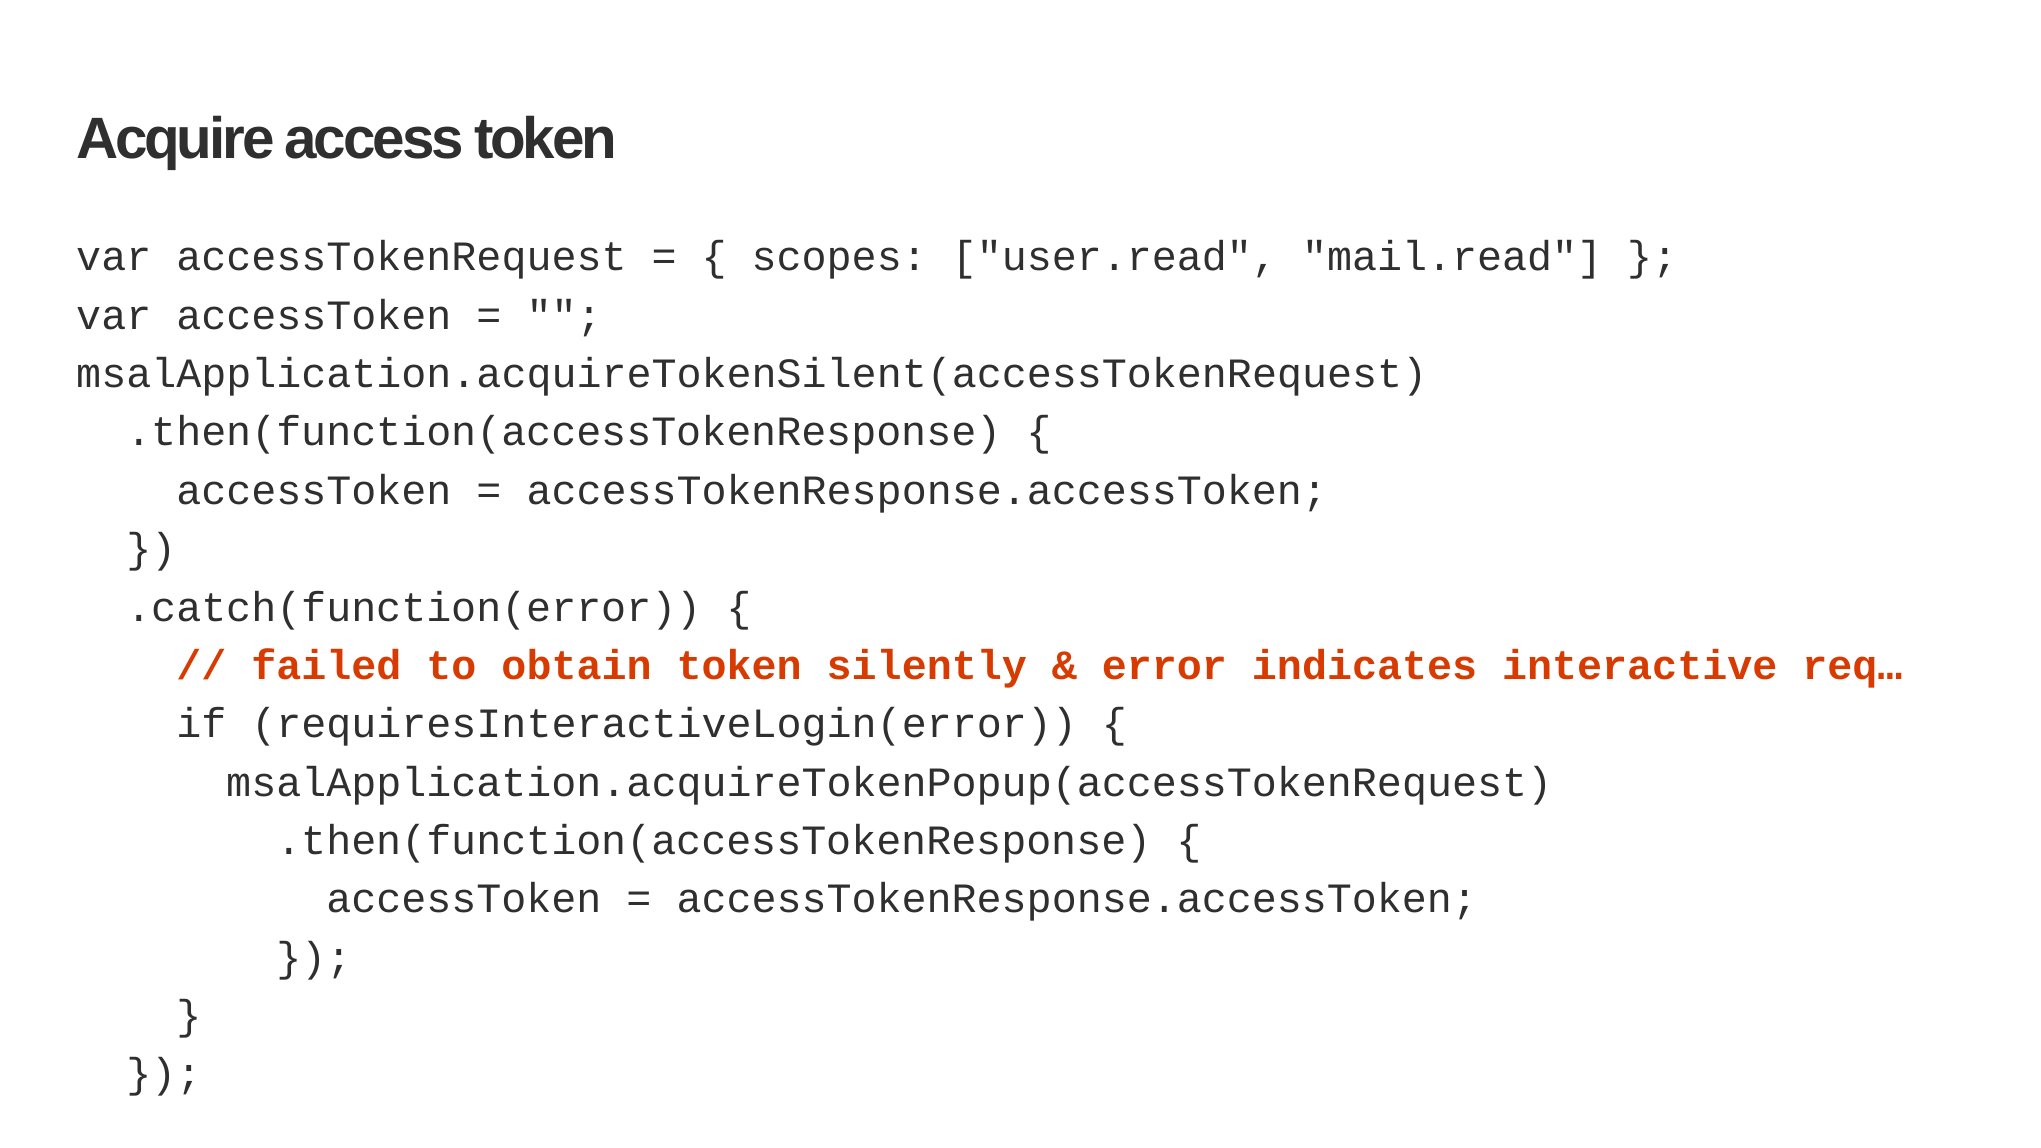

# Acquire access token
var accessTokenRequest = { scopes: ["user.read", "mail.read"] };
var accessToken = "";
msalApplication.acquireTokenSilent(accessTokenRequest)
  .then(function(accessTokenResponse) {
    accessToken = accessTokenResponse.accessToken;
  })
  .catch(function(error)) {
    // failed to obtain token silently & error indicates interactive req…
    if (requiresInteractiveLogin(error)) {
      msalApplication.acquireTokenPopup(accessTokenRequest)
        .then(function(accessTokenResponse) {
          accessToken = accessTokenResponse.accessToken;
        });
    }
  });